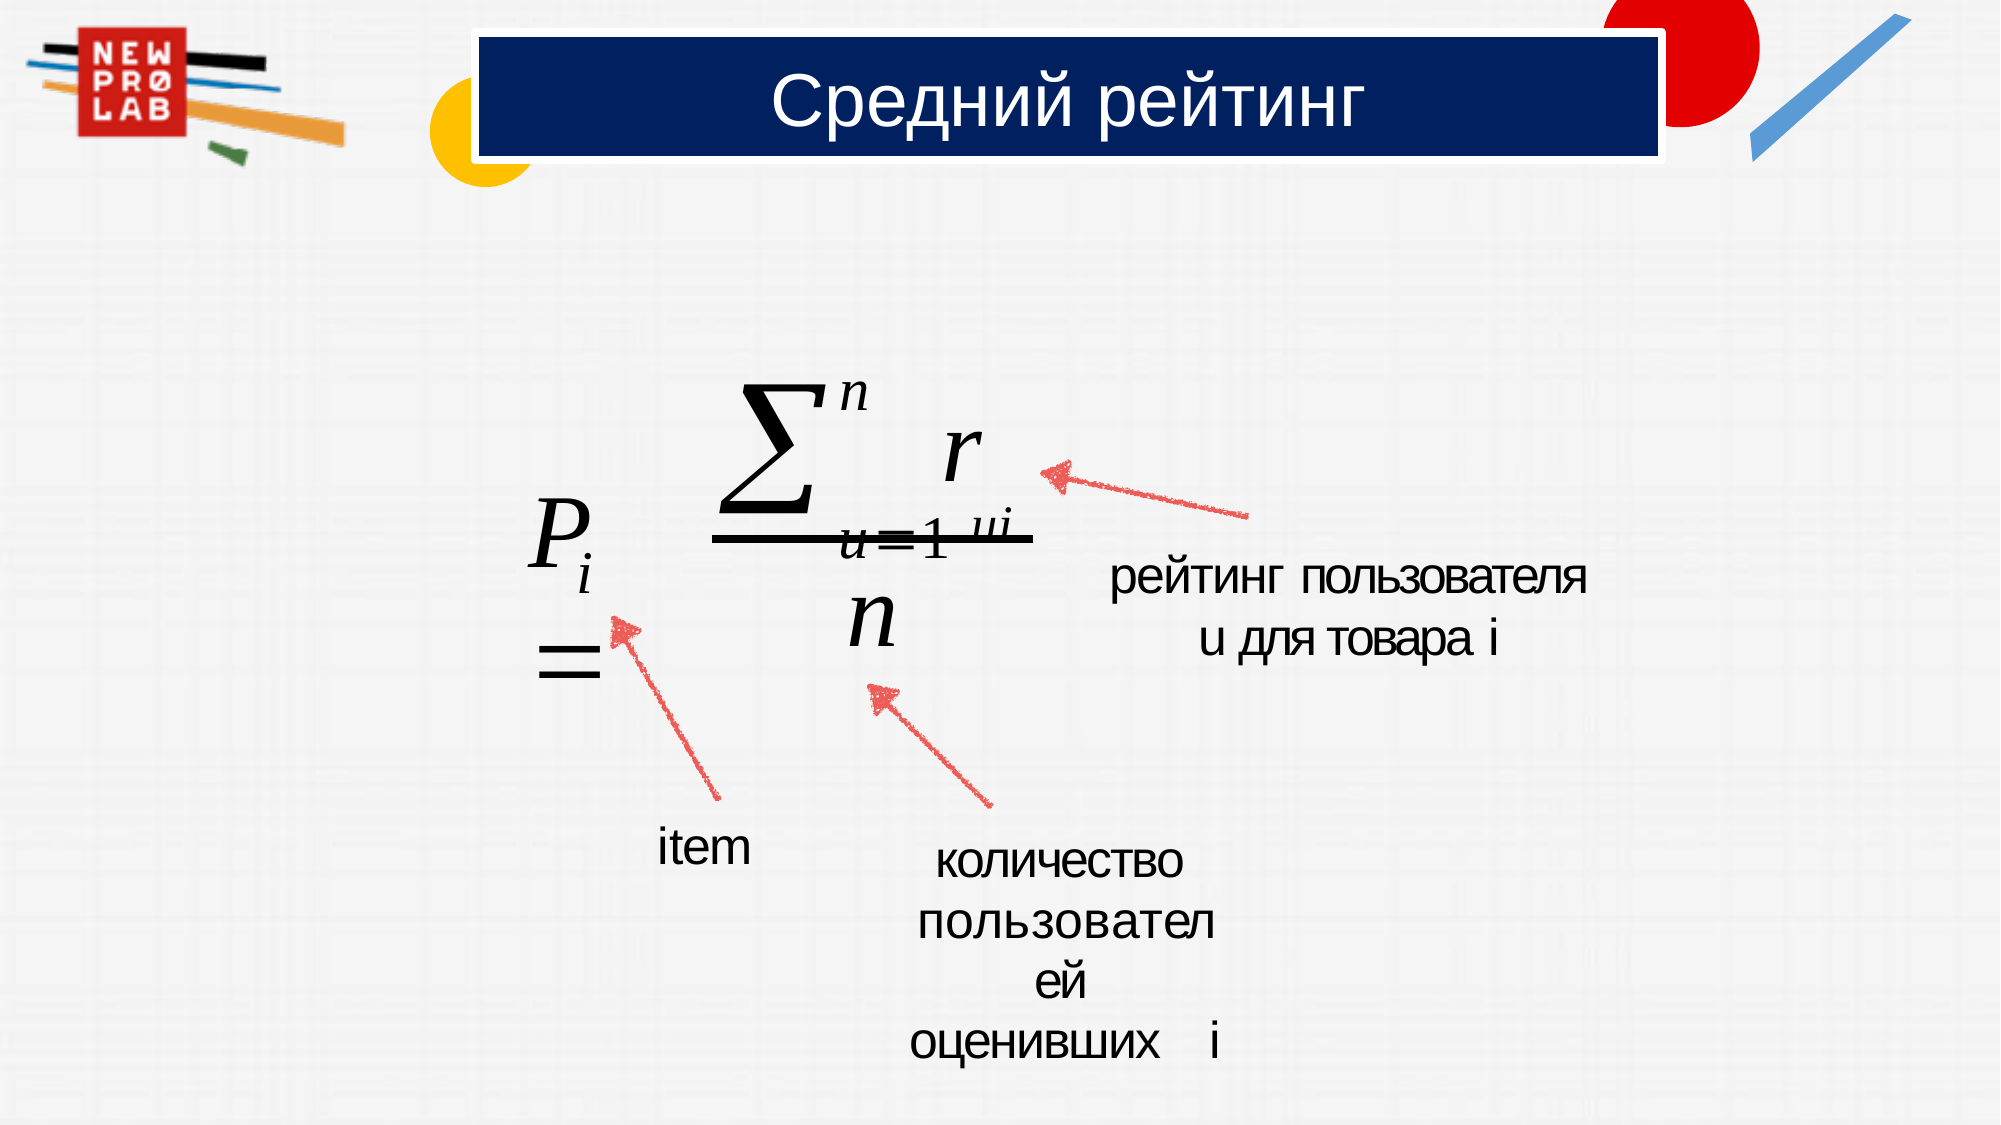

# Средний рейтинг
∑
n
r

P =
u=1	ui
i

рейтинг пользователя
u для товара i
n

item
количество  пользователей  оценивших	i